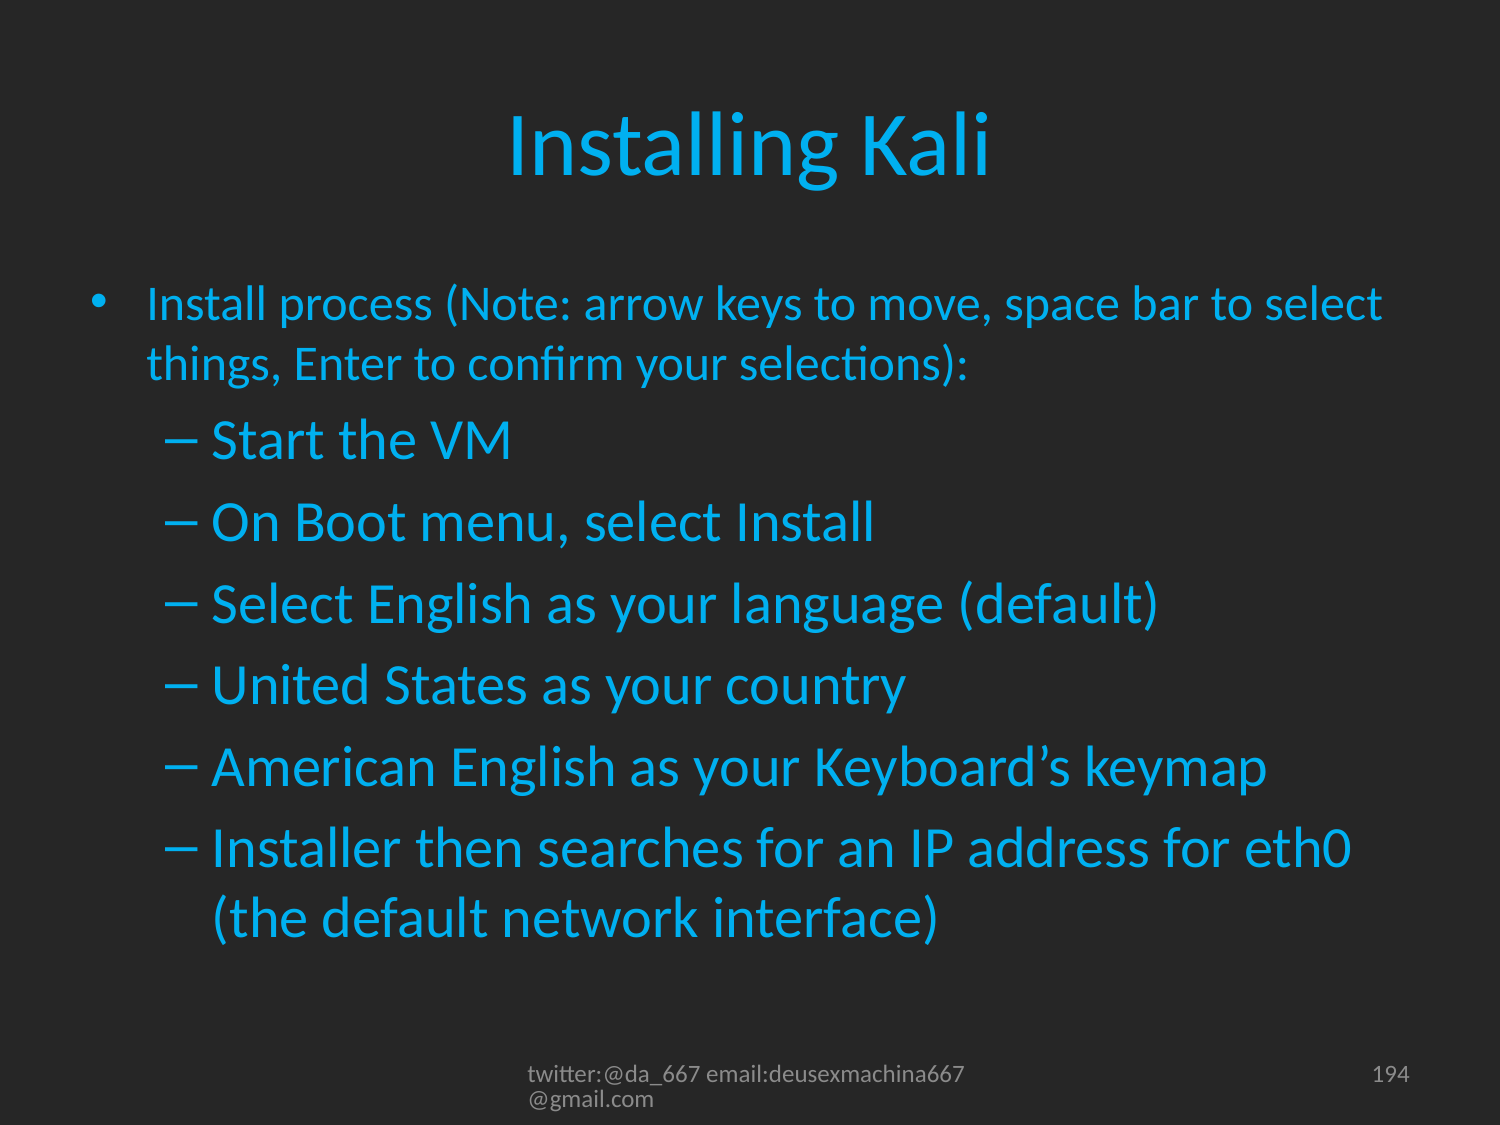

# Installing Kali
Install process (Note: arrow keys to move, space bar to select things, Enter to confirm your selections):
Start the VM
On Boot menu, select Install
Select English as your language (default)
United States as your country
American English as your Keyboard’s keymap
Installer then searches for an IP address for eth0 (the default network interface)
twitter:@da_667 email:deusexmachina667@gmail.com
194